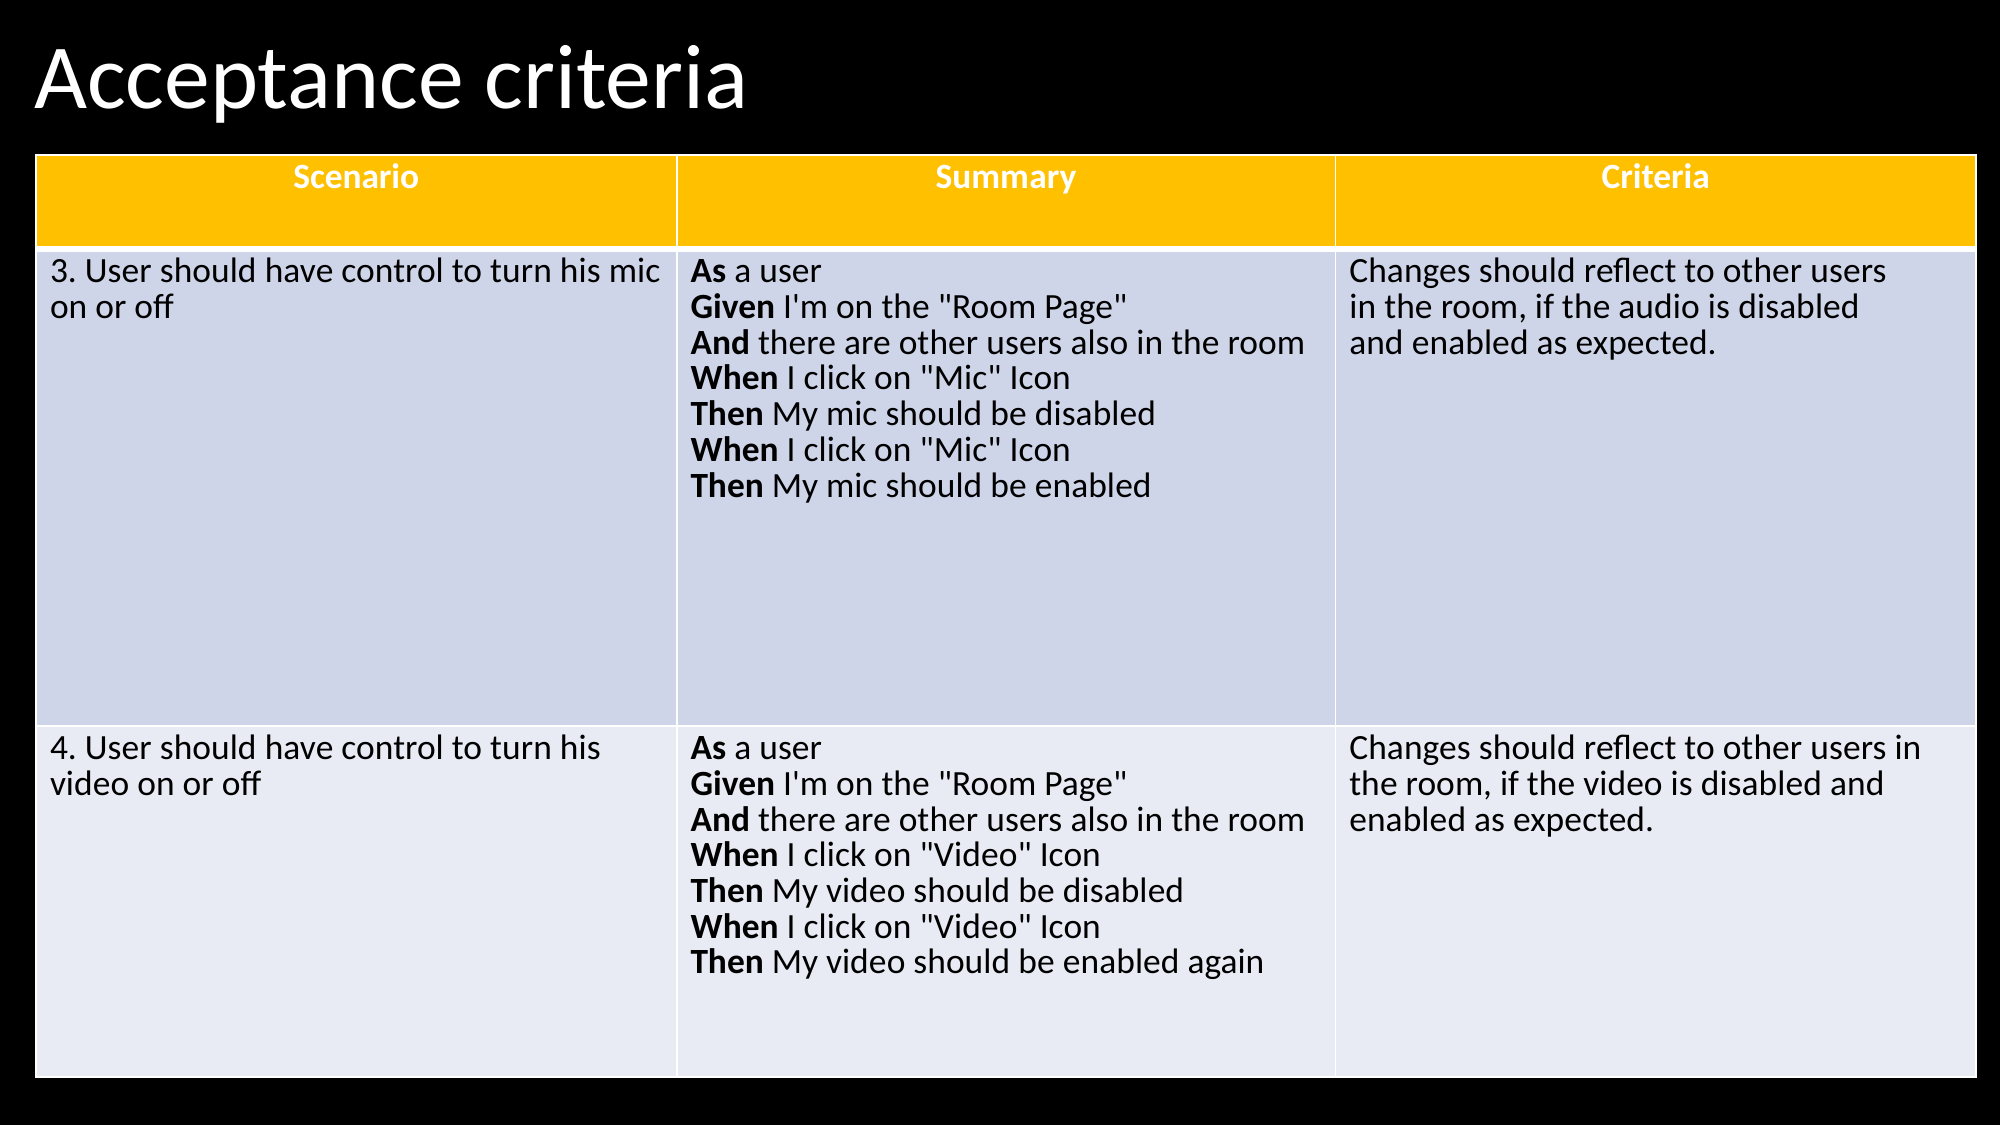

Acceptance criteria
| Scenario | Summary | Criteria |
| --- | --- | --- |
| 3. User should have control to turn his mic on or off | As a user Given I'm on the "Room Page" And there are other users also in the room When I click on "Mic" Icon Then My mic should be disabled When I click on "Mic" Icon Then My mic should be enabled | Changes should reflect to other users in the room, if the audio is disabled and enabled as expected. |
| 4. User should have control to turn his video on or off | As a user Given I'm on the "Room Page" And there are other users also in the room When I click on "Video" Icon Then My video should be disabled When I click on "Video" Icon Then My video should be enabled again | Changes should reflect to other users in the room, if the video is disabled and enabled as expected. |